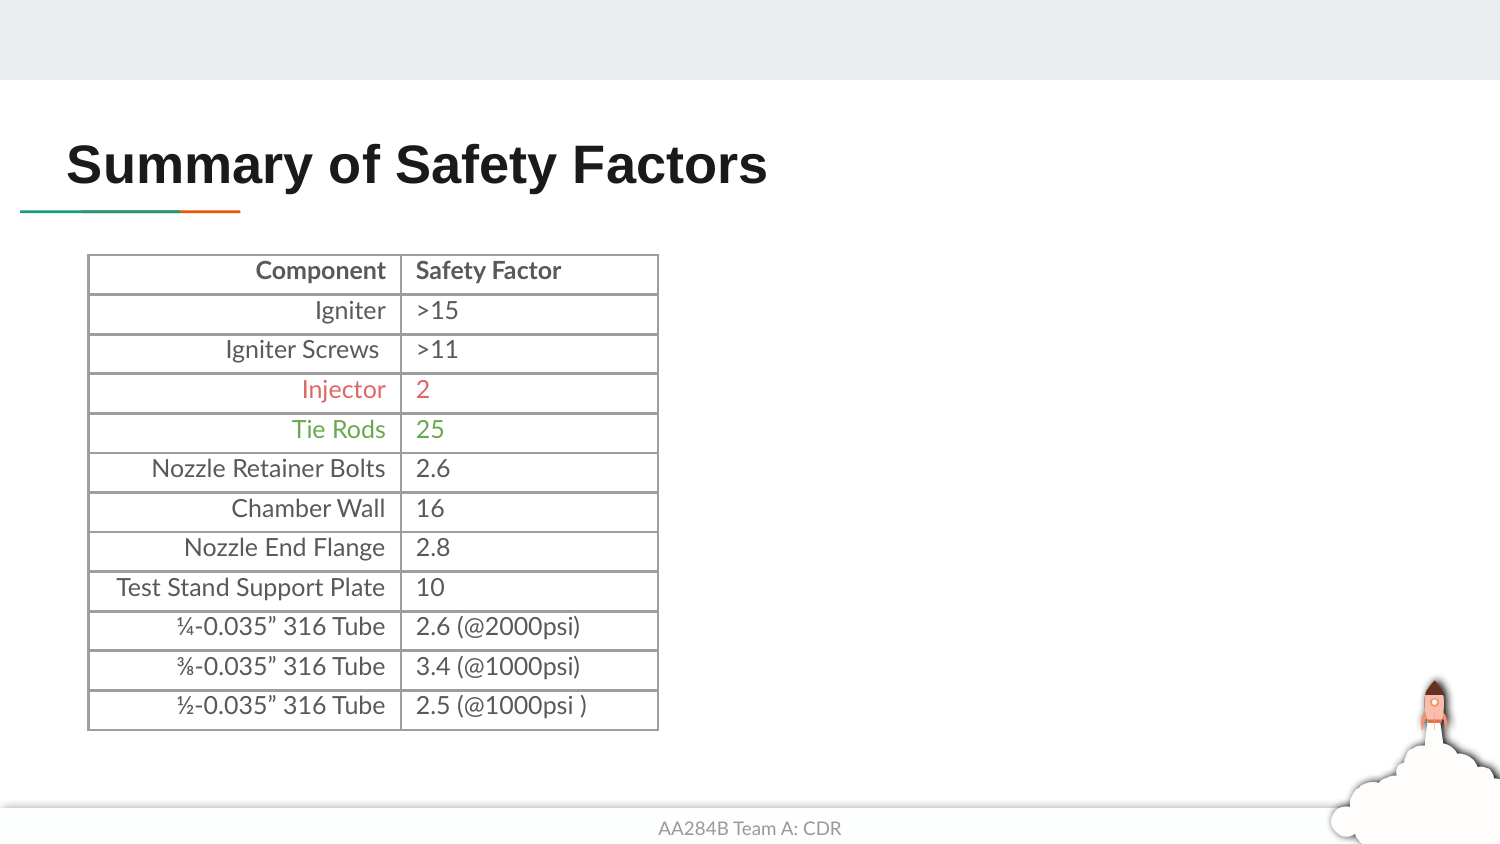

# Summary of Safety Factors

| Component | Safety Factor |
| --- | --- |
| Igniter | >15 |
| Igniter Screws | >11 |
| Injector | 2 |
| Tie Rods | 25 |
| Nozzle Retainer Bolts | 2.6 |
| Chamber Wall | 16 |
| Nozzle End Flange | 2.8 |
| Test Stand Support Plate | 10 |
| ¼-0.035” 316 Tube | 2.6 (@2000psi) |
| ⅜-0.035” 316 Tube | 3.4 (@1000psi) |
| ½-0.035” 316 Tube | 2.5 (@1000psi ) |